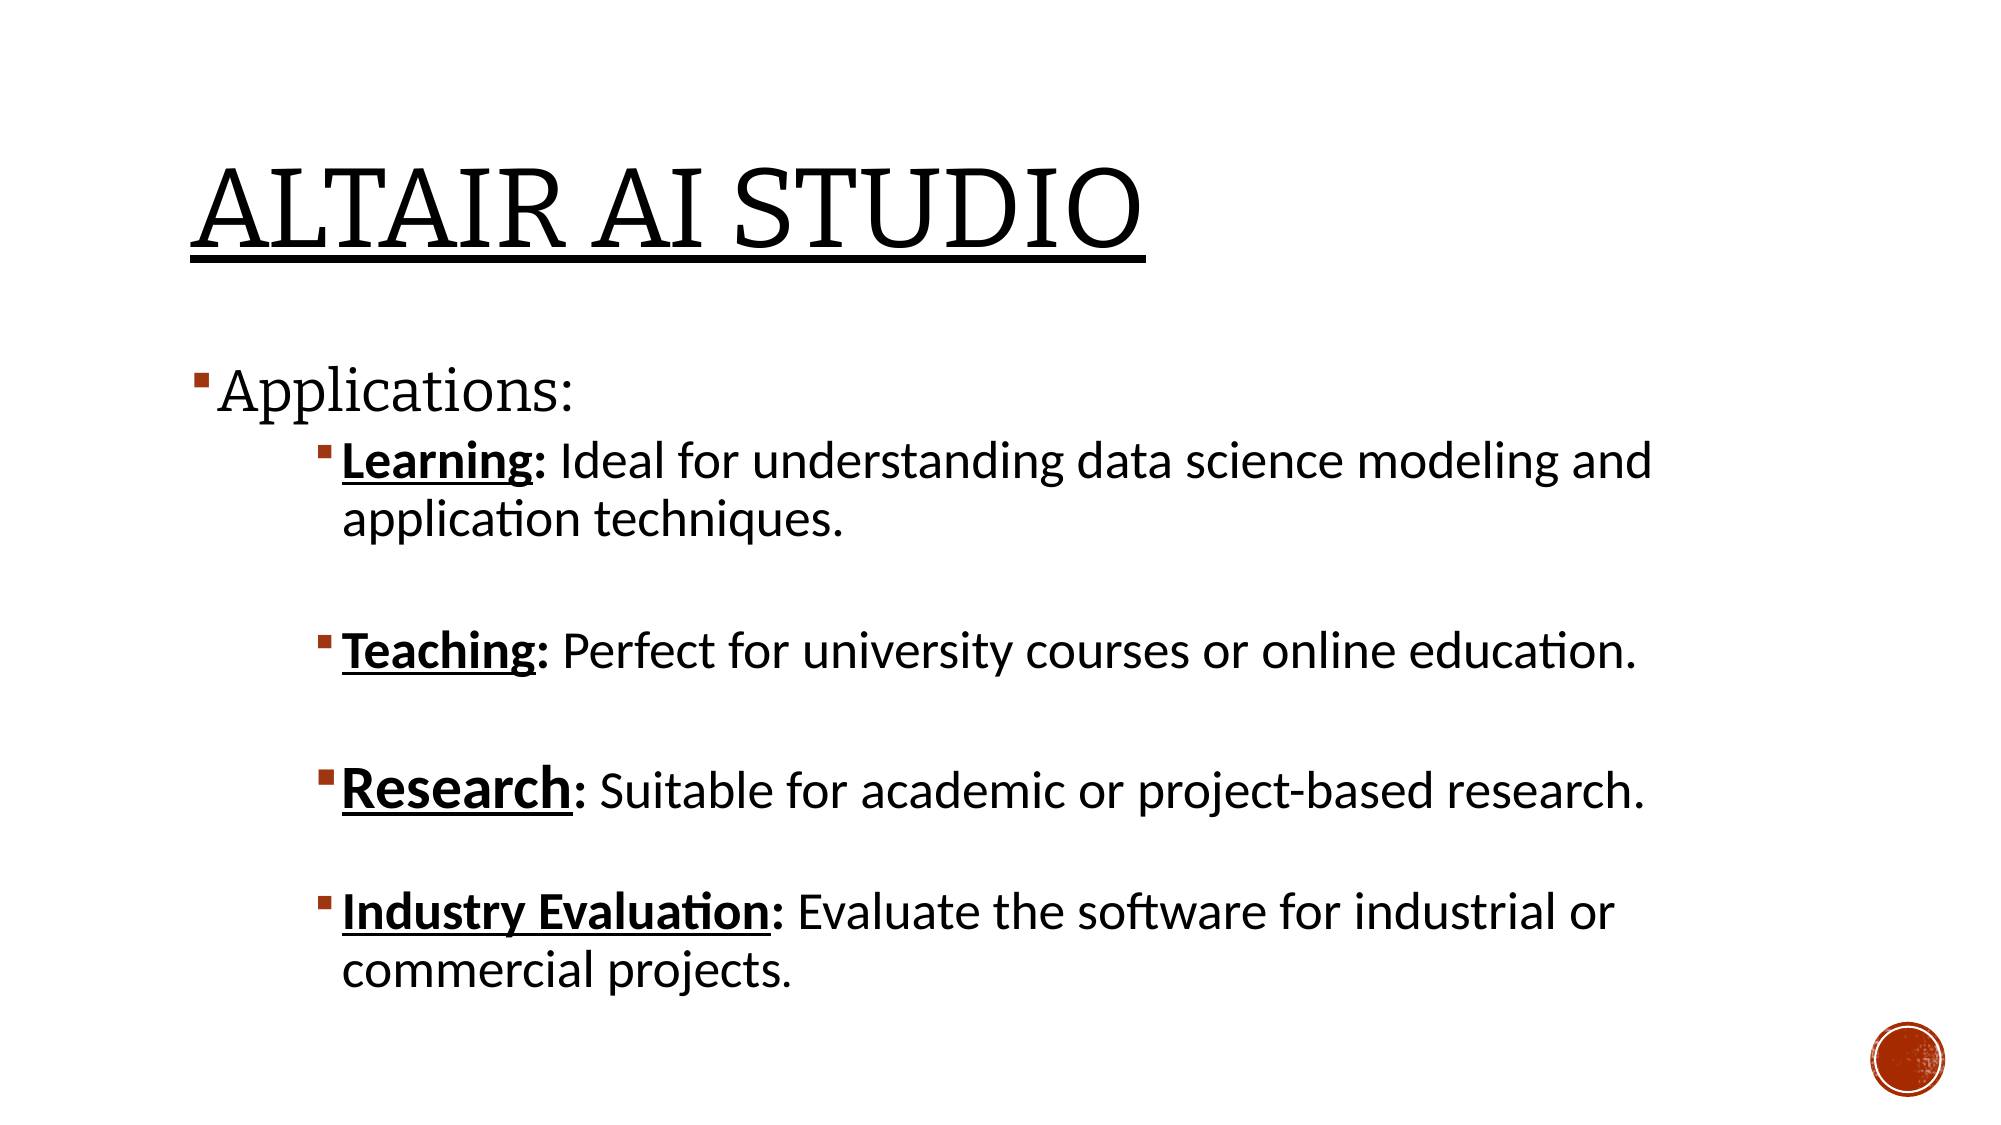

# ALTAIR AI STUDIO
Applications:
Learning: Ideal for understanding data science modeling and application techniques.

Teaching: Perfect for university courses or online education.

Research: Suitable for academic or project-based research.

Industry Evaluation: Evaluate the software for industrial or commercial projects.